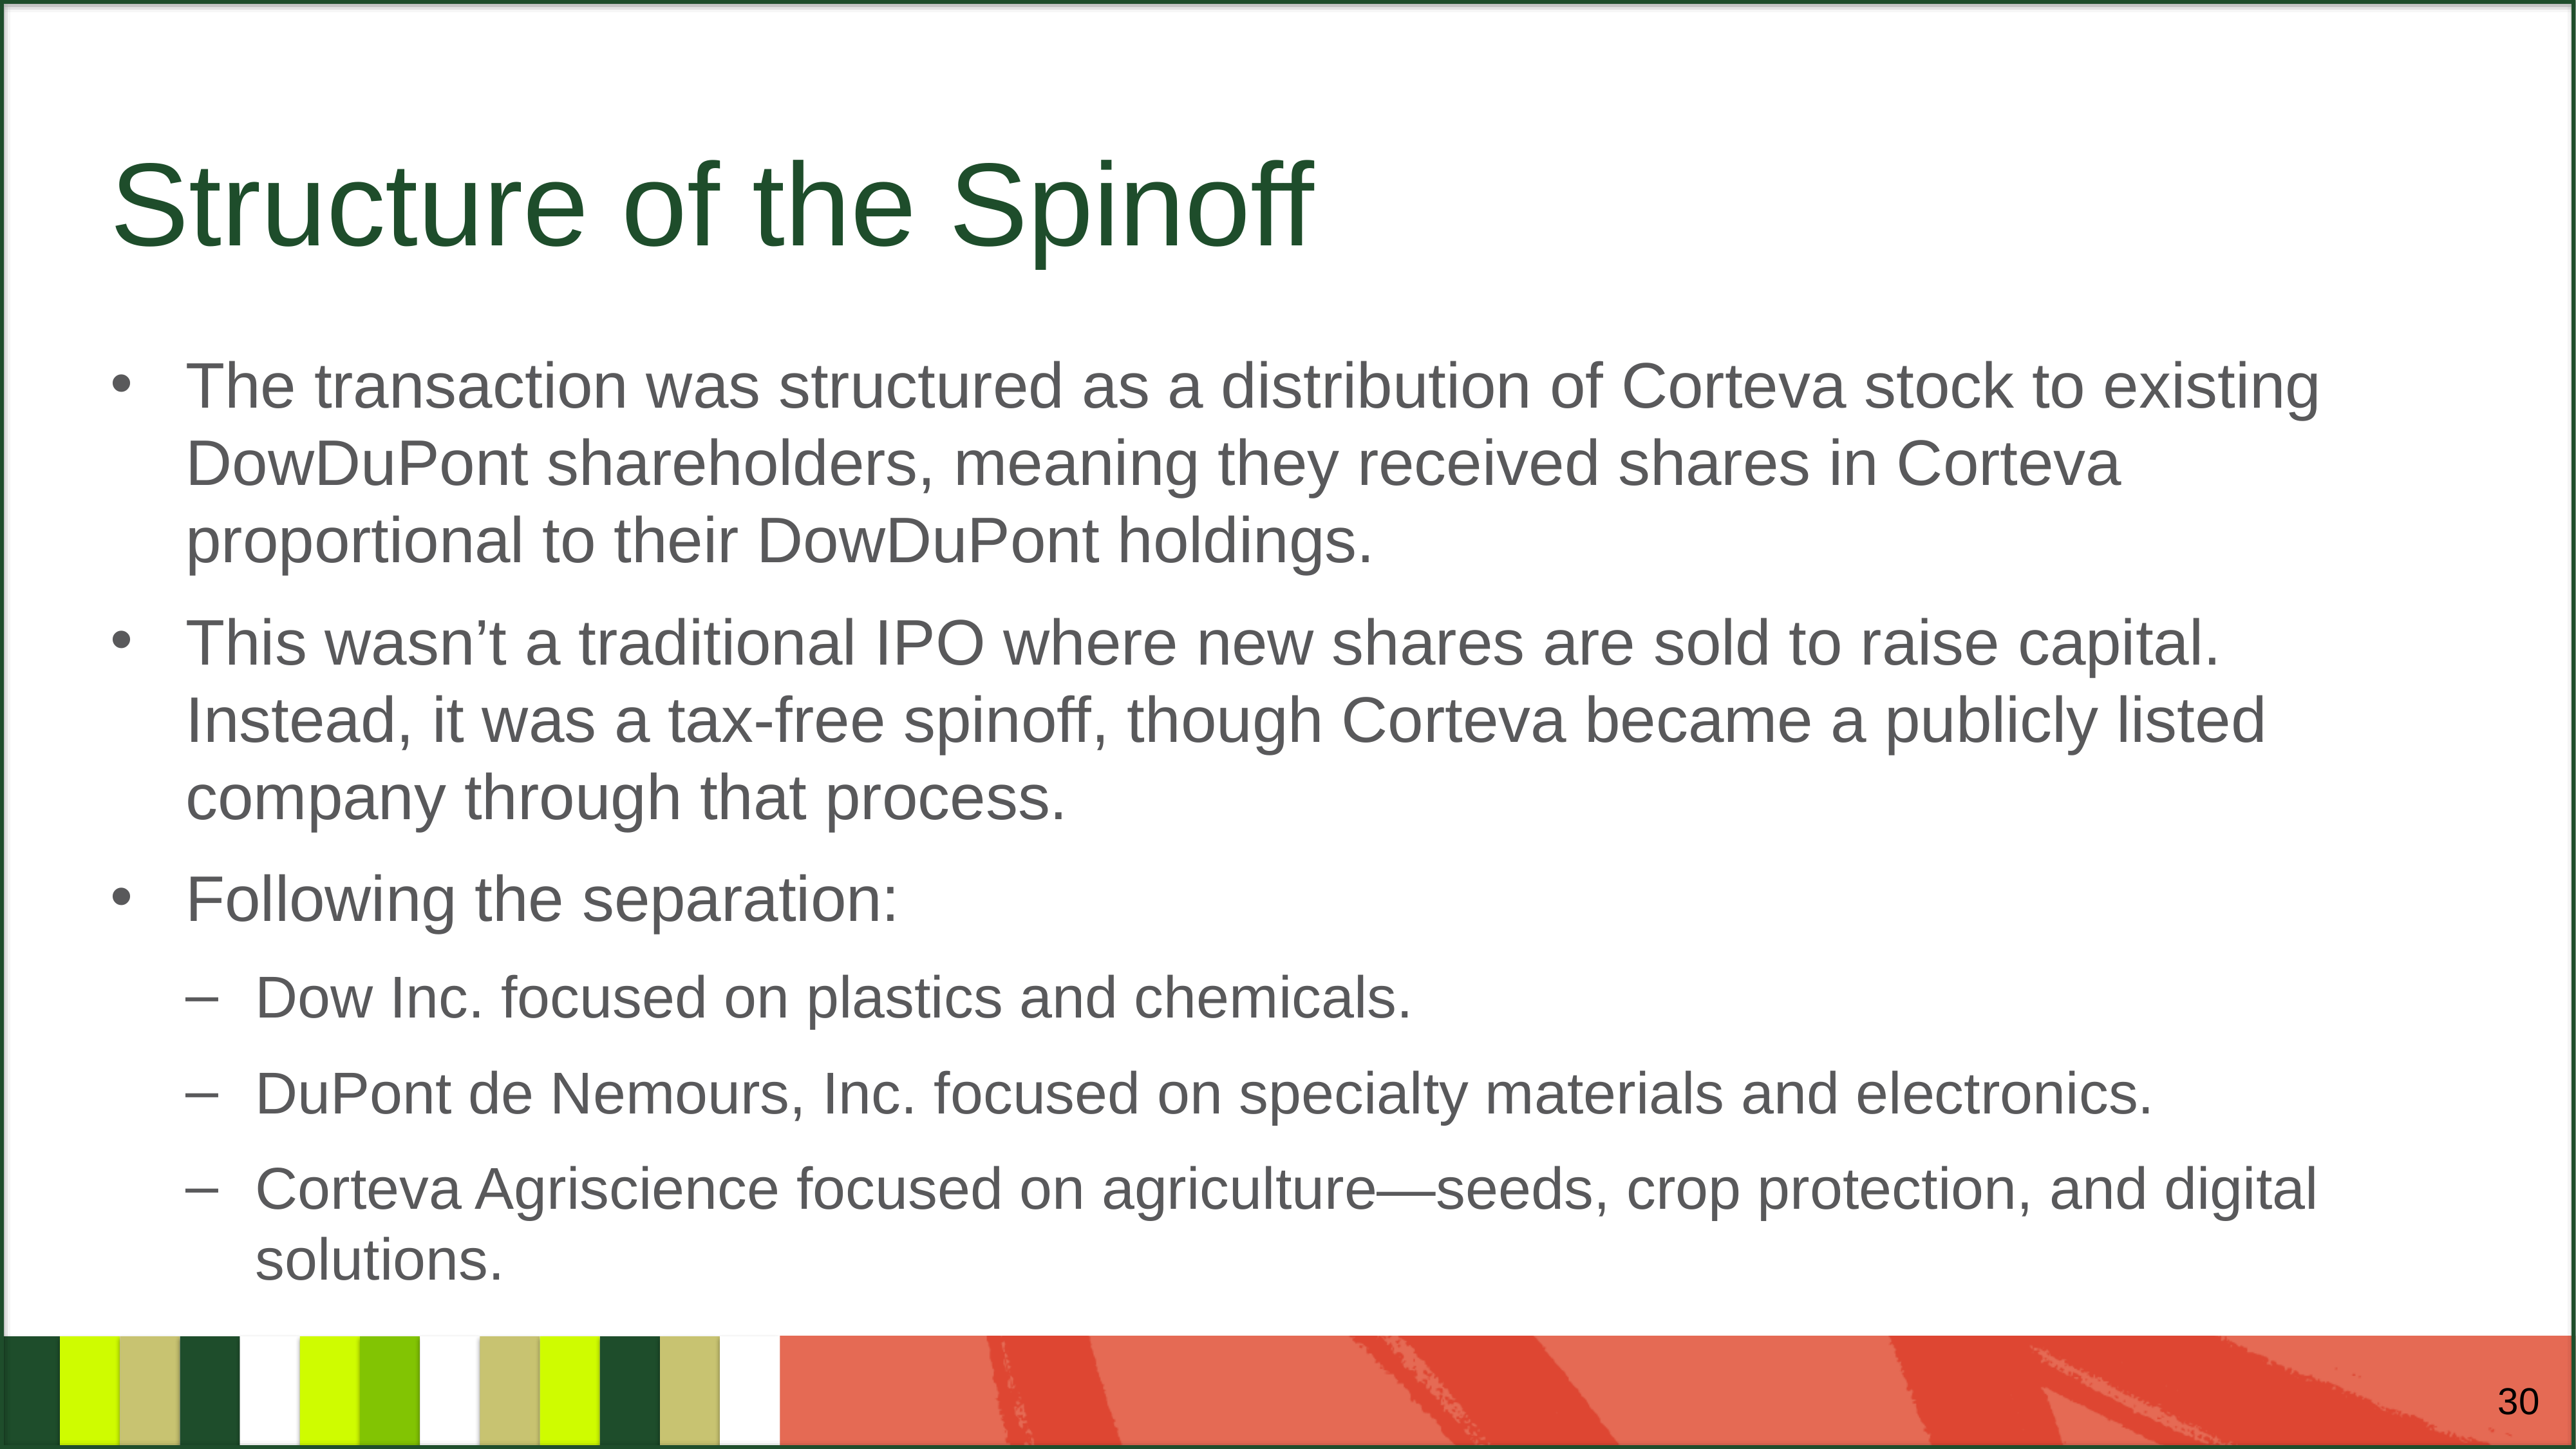

# Structure of the Spinoff
The transaction was structured as a distribution of Corteva stock to existing DowDuPont shareholders, meaning they received shares in Corteva proportional to their DowDuPont holdings.
This wasn’t a traditional IPO where new shares are sold to raise capital. Instead, it was a tax-free spinoff, though Corteva became a publicly listed company through that process.
Following the separation:
Dow Inc. focused on plastics and chemicals.
DuPont de Nemours, Inc. focused on specialty materials and electronics.
Corteva Agriscience focused on agriculture—seeds, crop protection, and digital solutions.
30